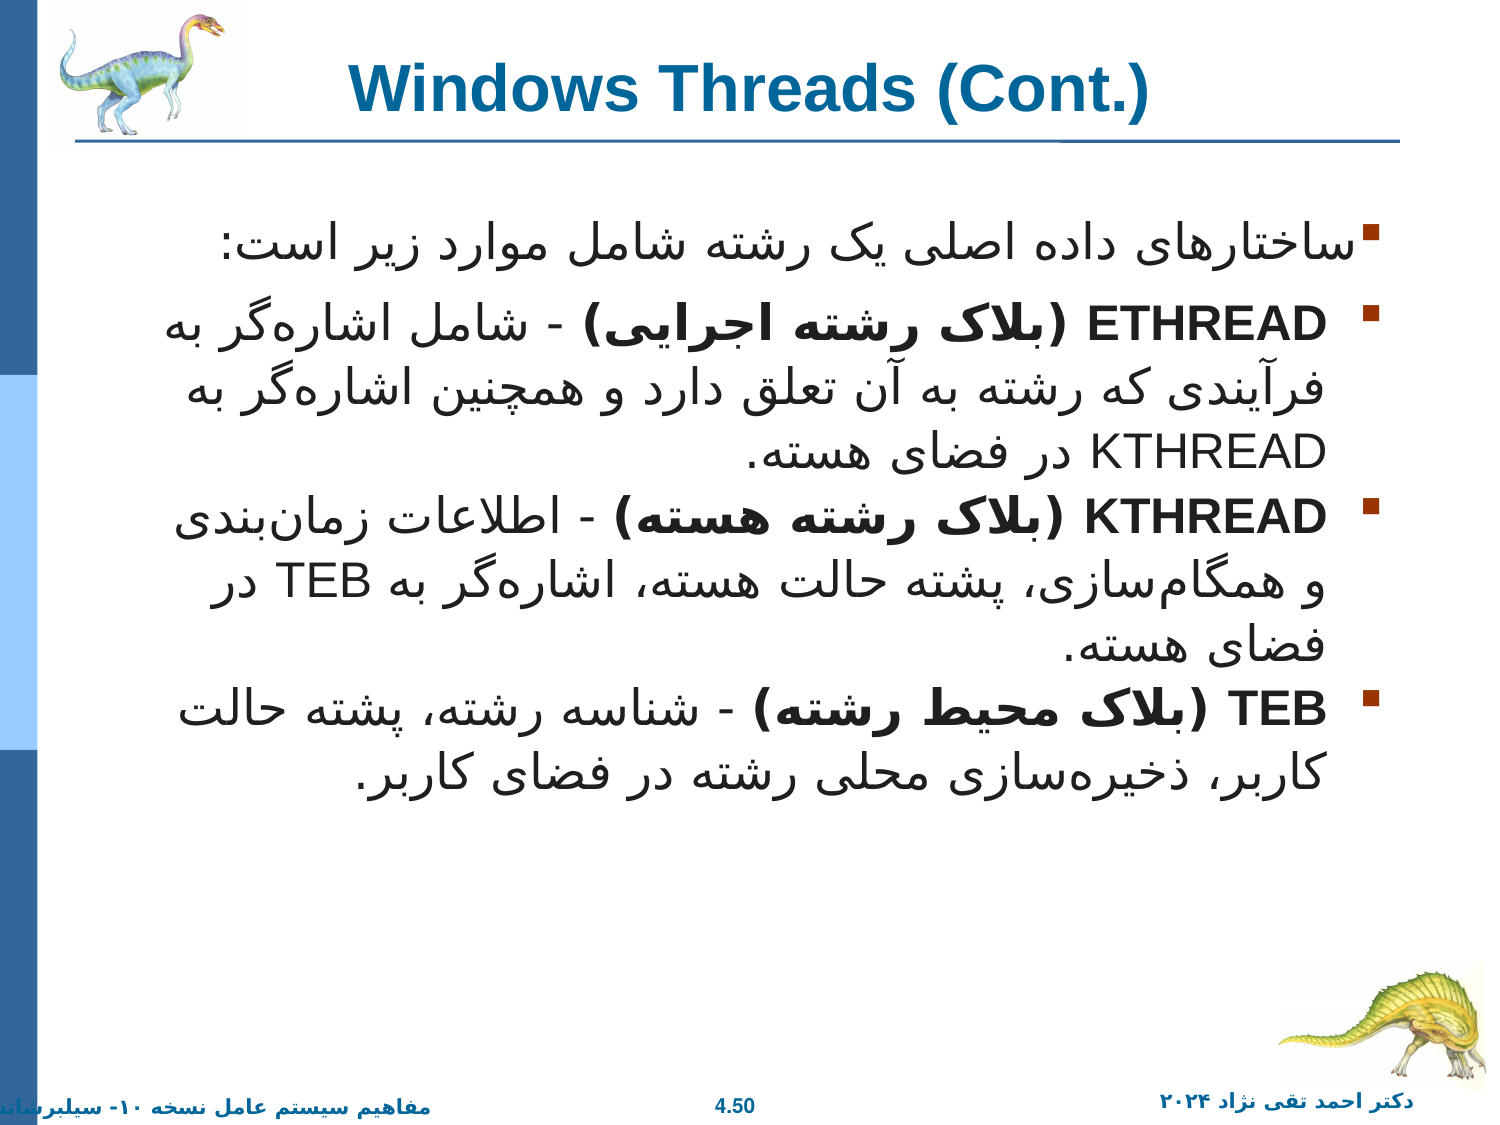

# Windows Threads (Cont.)
ساختارهای داده اصلی یک رشته شامل موارد زیر است:
ETHREAD (بلاک رشته اجرایی) - شامل اشاره‌گر به فرآیندی که رشته به آن تعلق دارد و همچنین اشاره‌گر به KTHREAD در فضای هسته.
KTHREAD (بلاک رشته هسته) - اطلاعات زمان‌بندی و همگام‌سازی، پشته حالت هسته، اشاره‌گر به TEB در فضای هسته.
TEB (بلاک محیط رشته) - شناسه رشته، پشته حالت کاربر، ذخیره‌سازی محلی رشته در فضای کاربر.